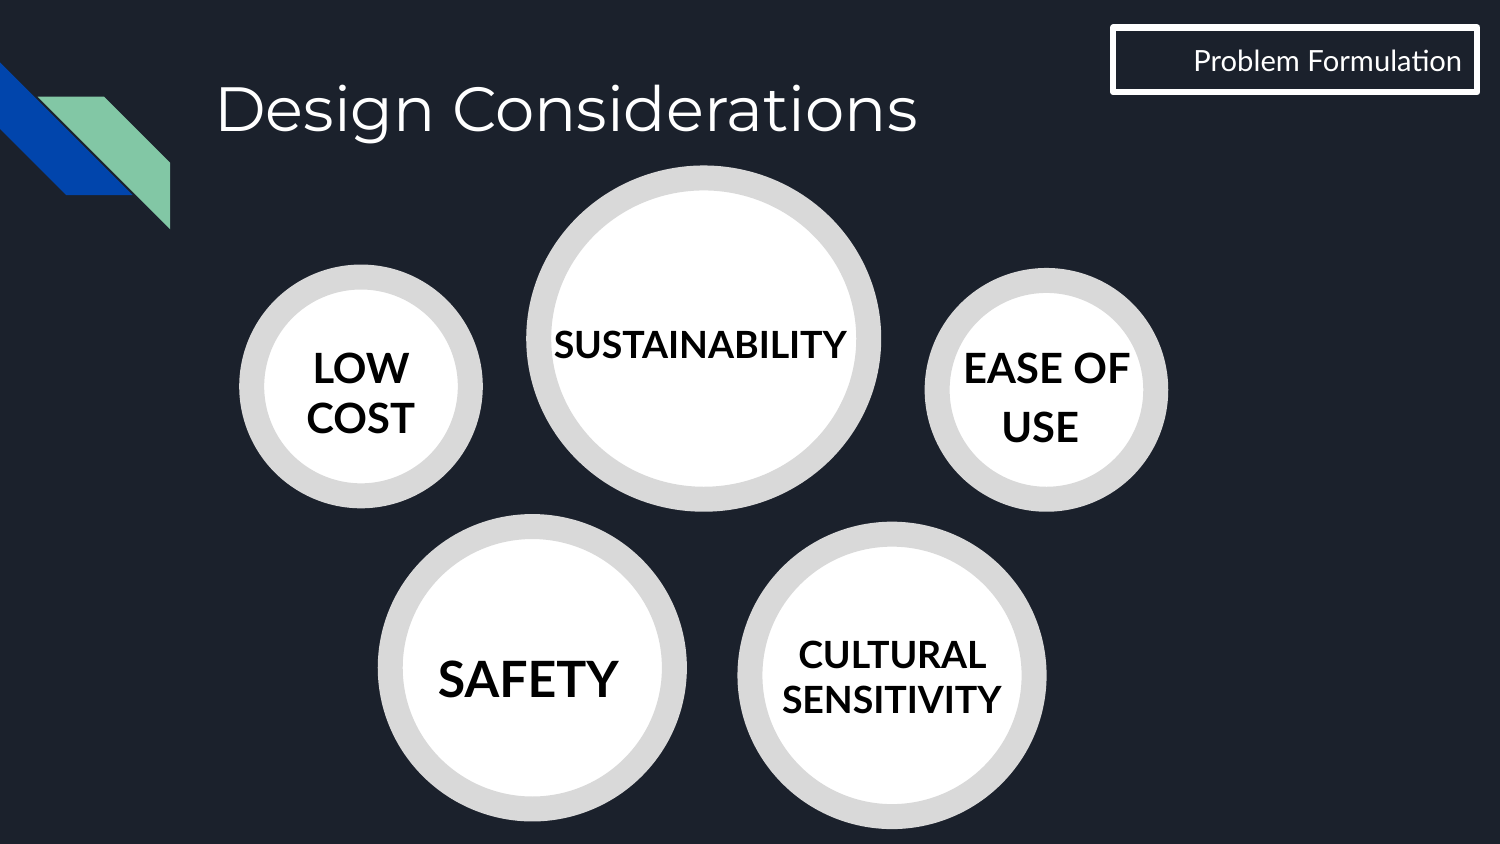

Problem Formulation
# Design Considerations

SUSTAINABILITY
LOW COST
EASE OF USE

CULTURAL SENSITIVITY
SAFETY